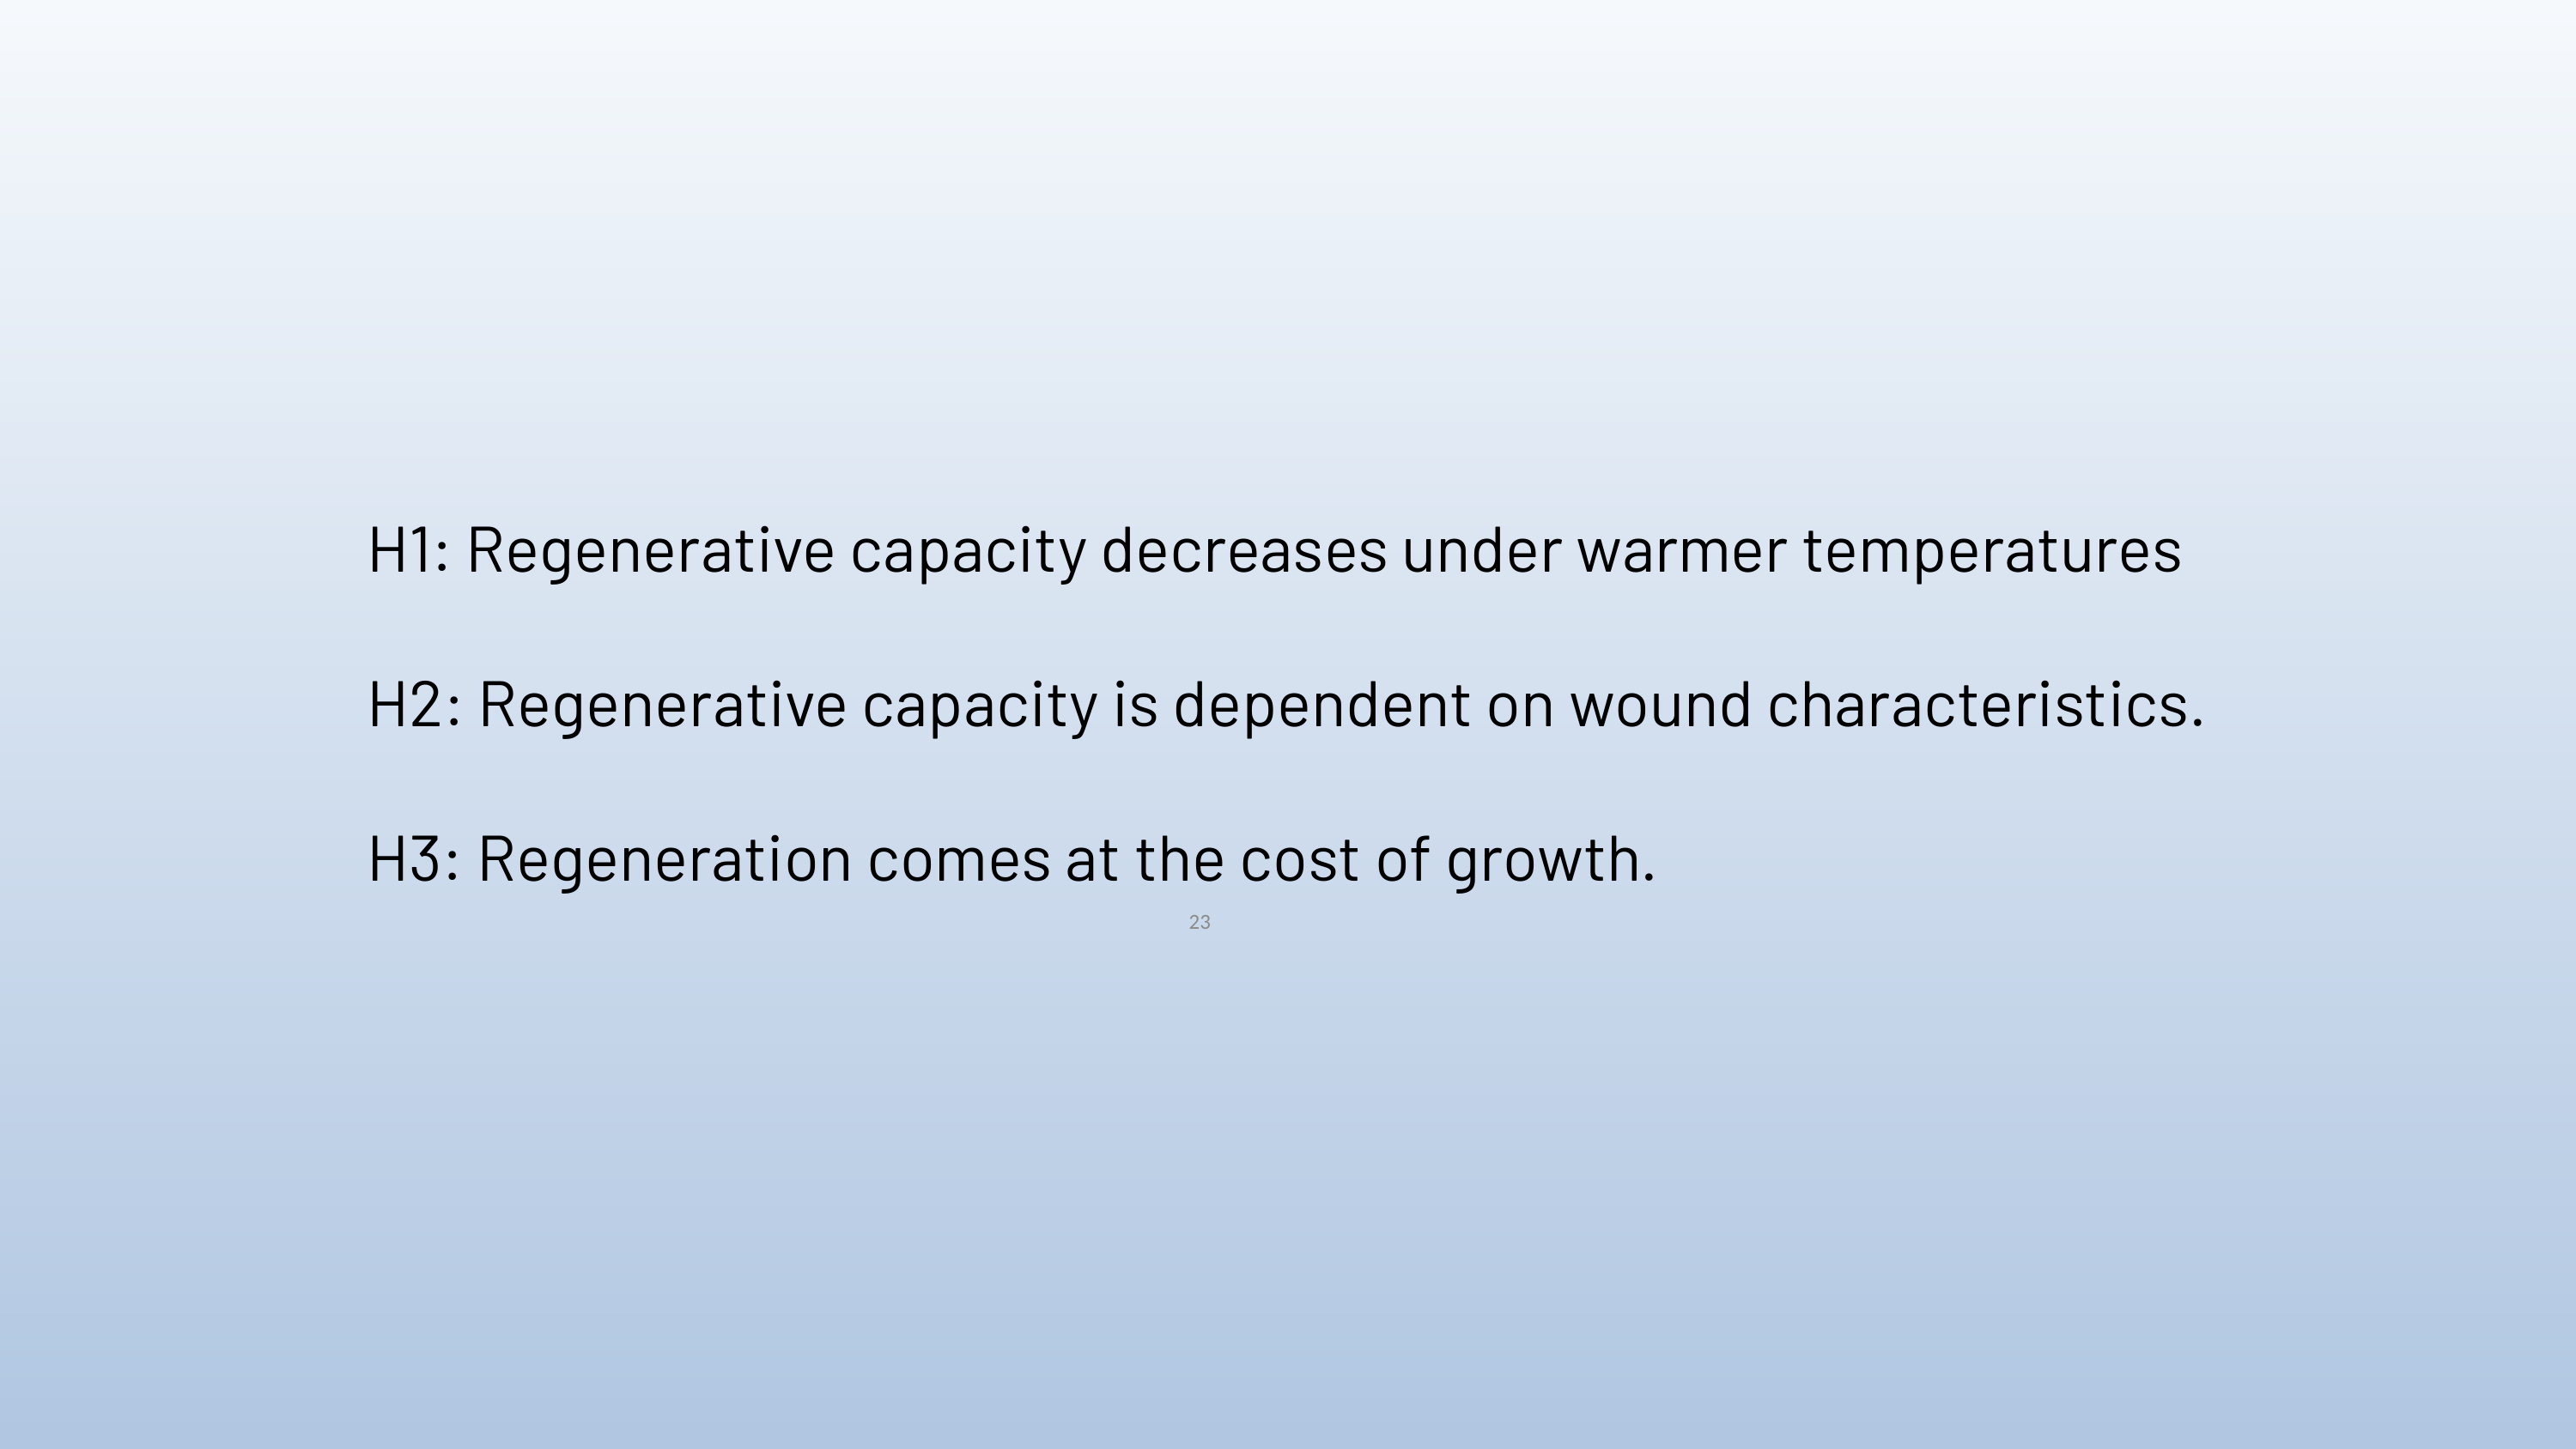

H1: Regenerative capacity decreases under warmer temperatures

H2: Regenerative capacity is dependent on wound characteristics.

H3: Regeneration comes at the cost of growth.

23